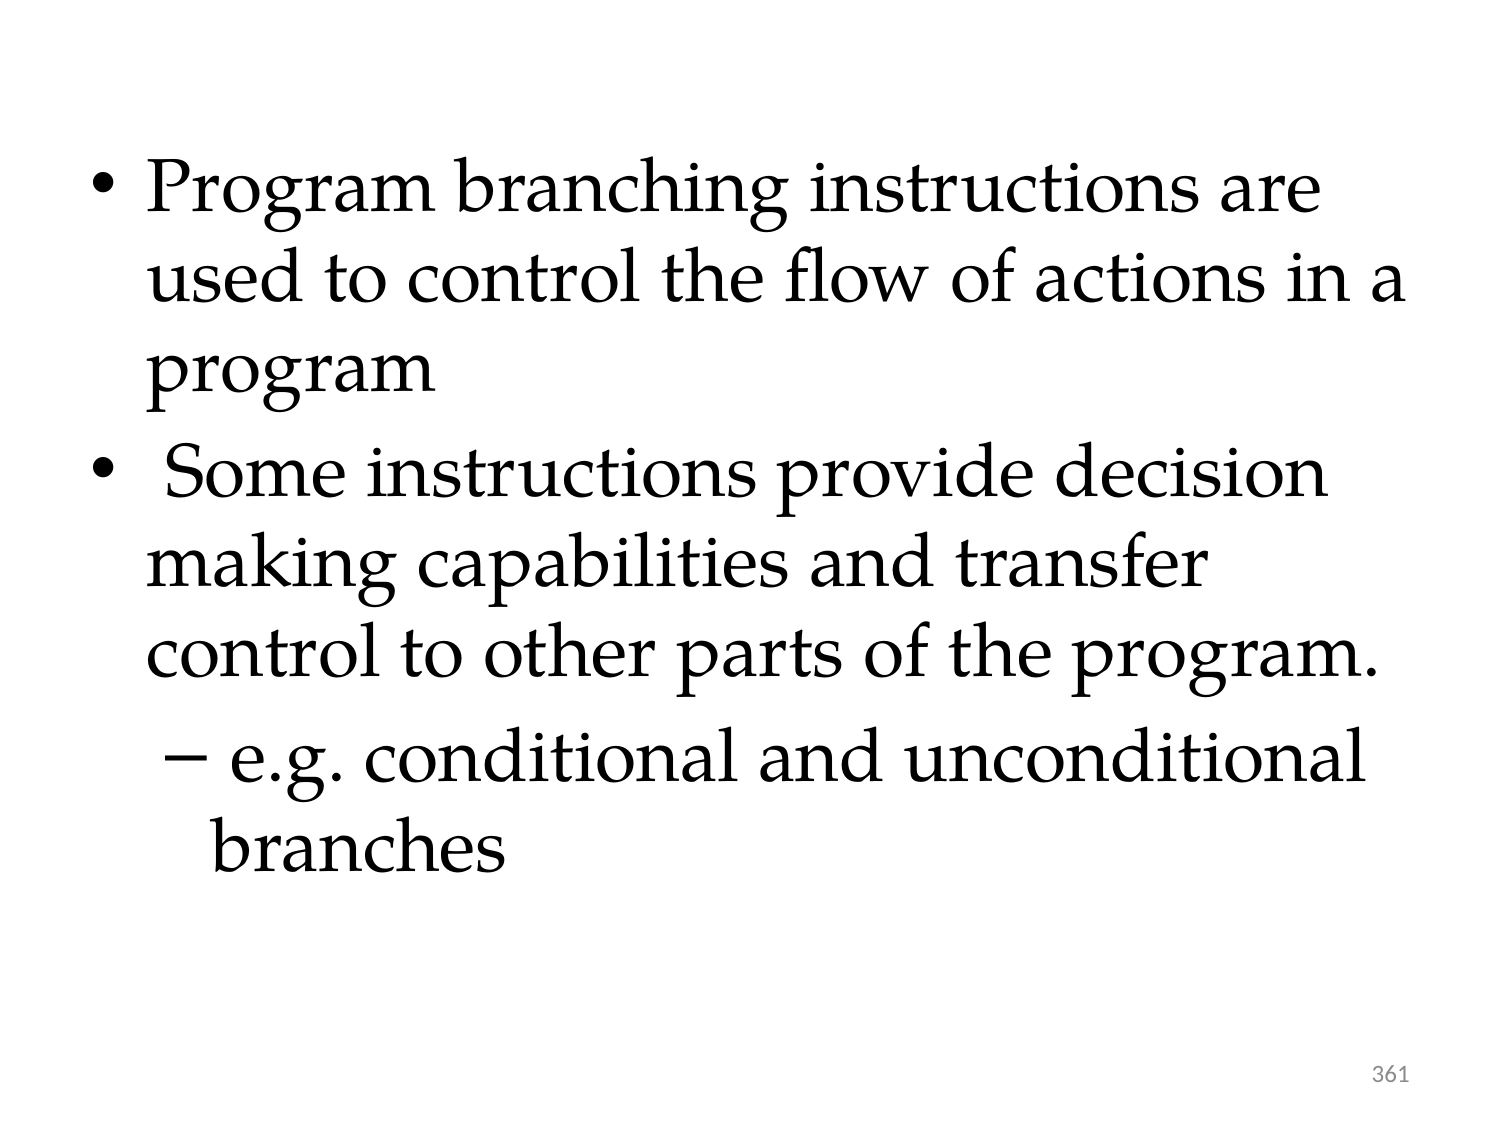

Program branching instructions are used to control the flow of actions in a program
 Some instructions provide decision making capabilities and transfer control to other parts of the program.
 e.g. conditional and unconditional branches

361